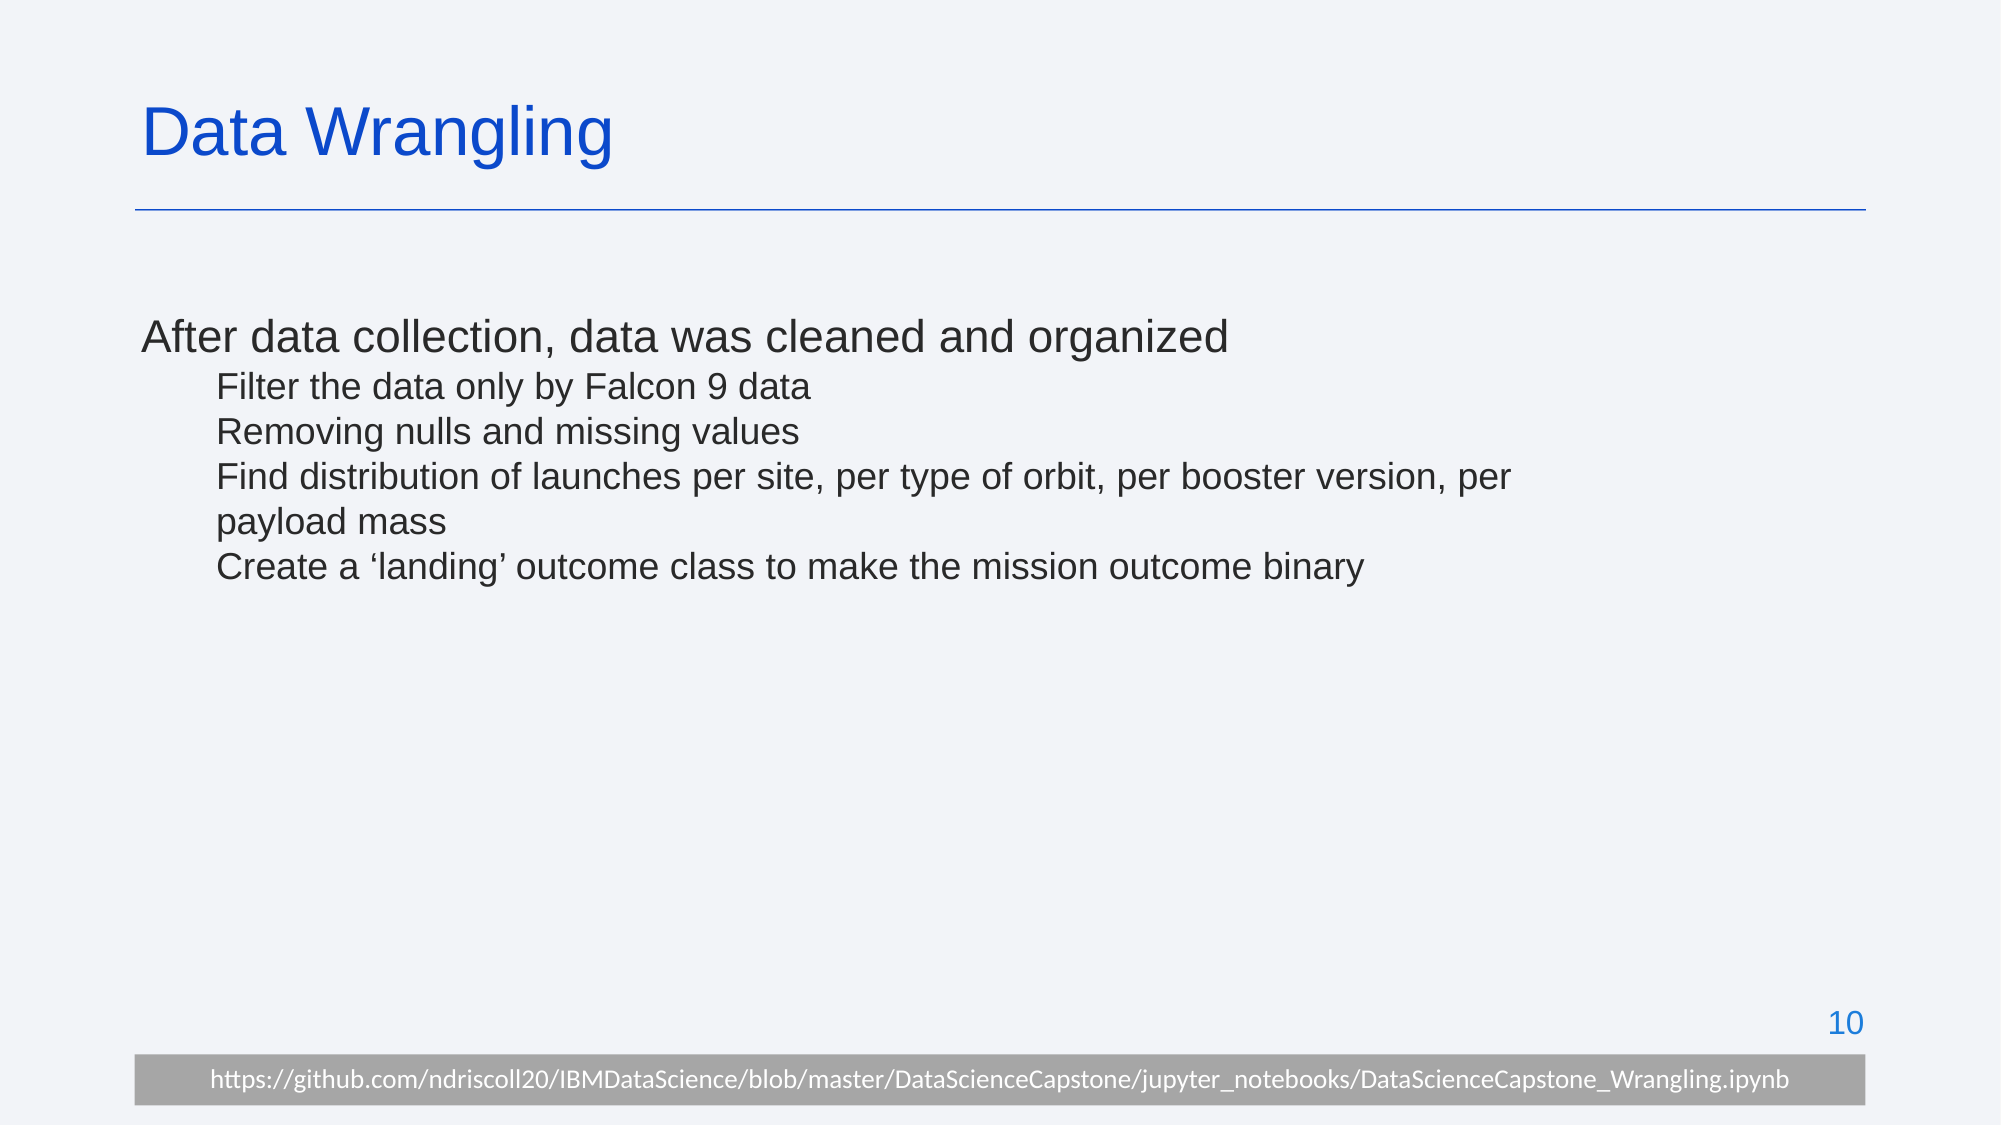

Data Wrangling
After data collection, data was cleaned and organized
Filter the data only by Falcon 9 data
Removing nulls and missing values
Find distribution of launches per site, per type of orbit, per booster version, per payload mass
Create a ‘landing’ outcome class to make the mission outcome binary

10
https://github.com/ndriscoll20/IBMDataScience/blob/master/DataScienceCapstone/jupyter_notebooks/DataScienceCapstone_Wrangling.ipynb